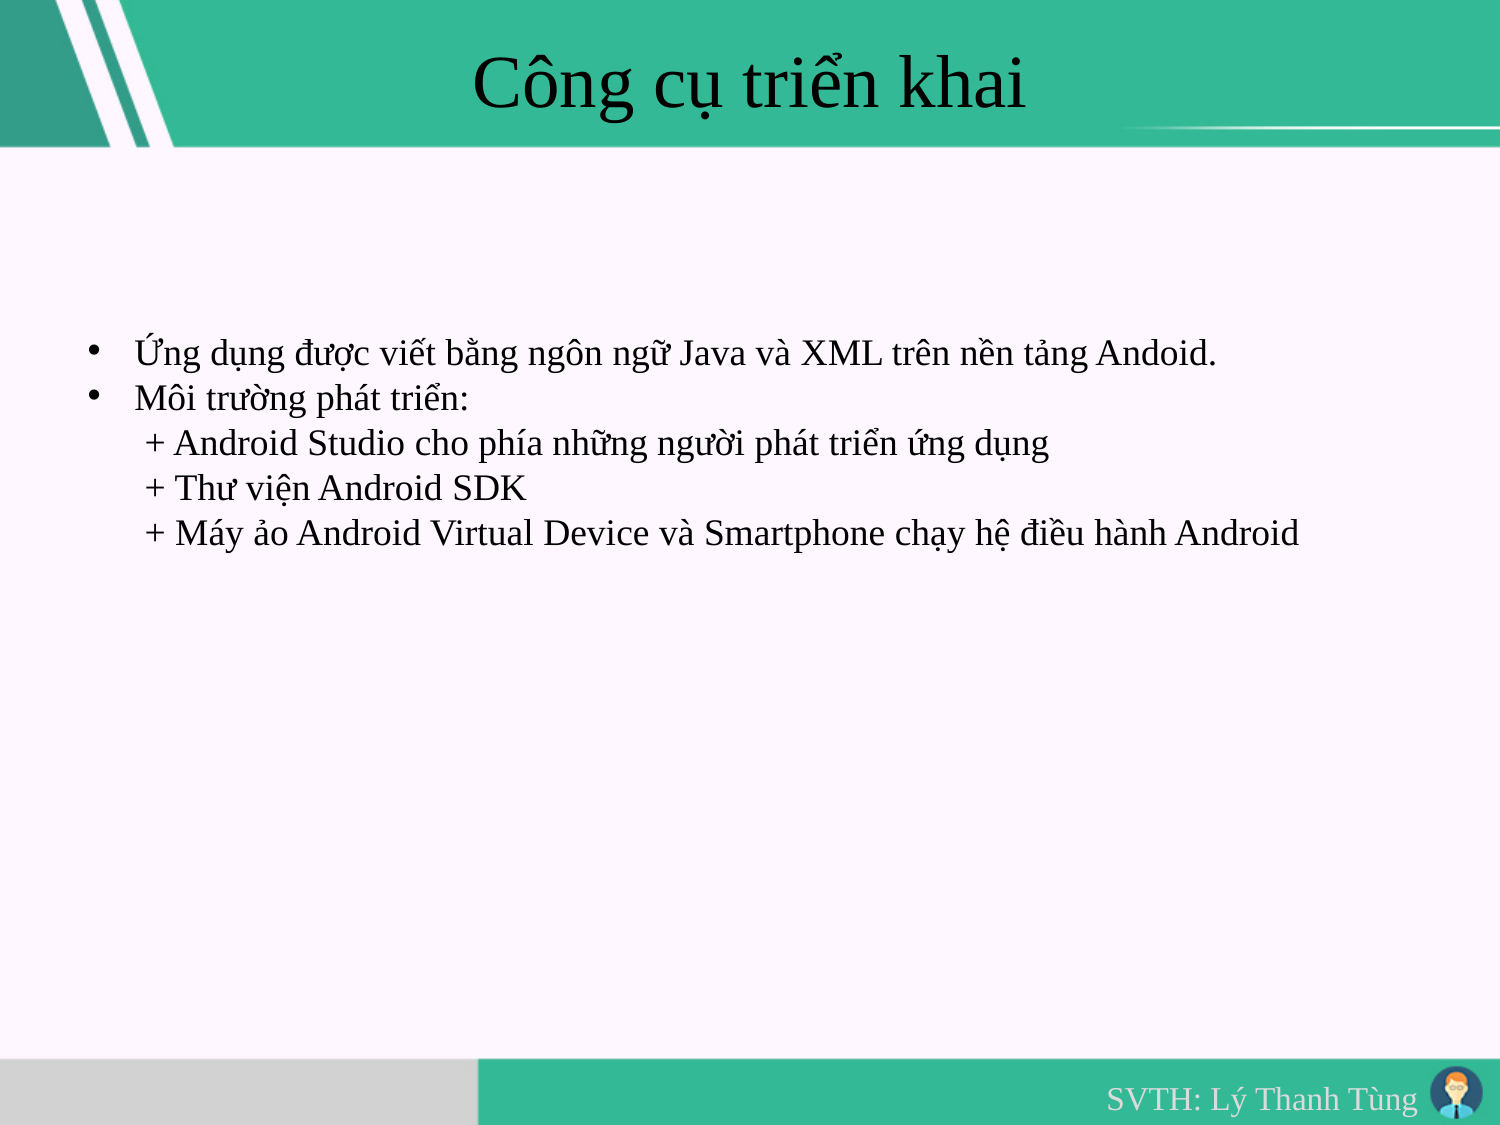

Công cụ triển khai
Ứng dụng được viết bằng ngôn ngữ Java và XML trên nền tảng Andoid.
Môi trường phát triển:
      + Android Studio cho phía những người phát triển ứng dụng
      + Thư viện Android SDK
      + Máy ảo Android Virtual Device và Smartphone chạy hệ điều hành Android

SVTH: Lý Thanh Tùng